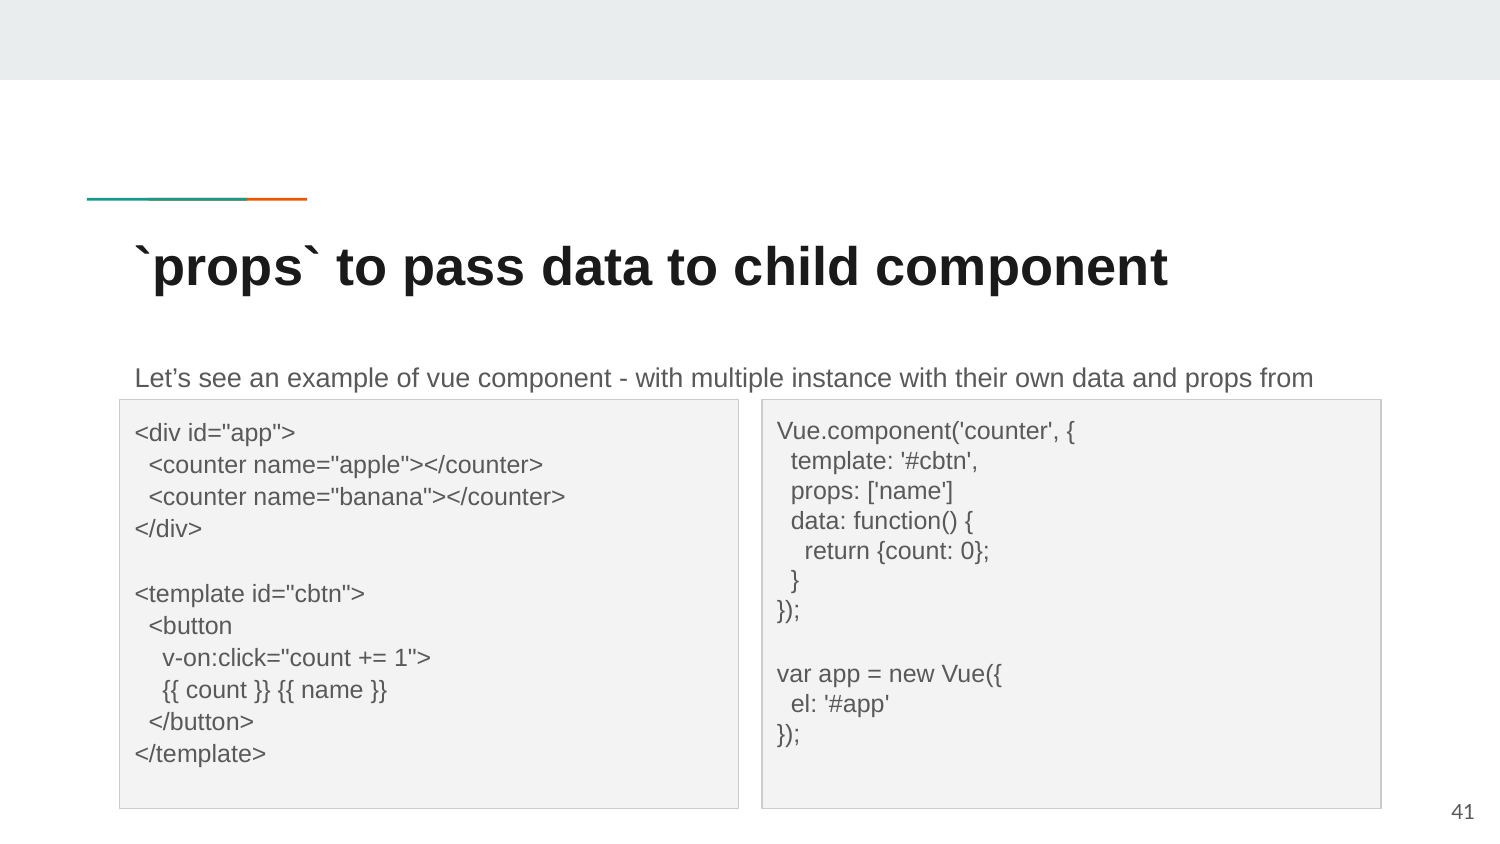

# `props` to pass data to child component

Let’s see an example of vue component - with multiple instance with their own data and props from parent.
<div id="app">
  <counter name="apple"></counter>
  <counter name="banana"></counter>
</div>
<template id="cbtn">
  <button
    v-on:click="count += 1">
    {{ count }} {{ name }}
  </button>
</template>
Vue.component('counter', {
  template: '#cbtn',
  props: ['name']
  data: function() {
    return {count: 0};
  }
});
var app = new Vue({
  el: '#app'
});
41